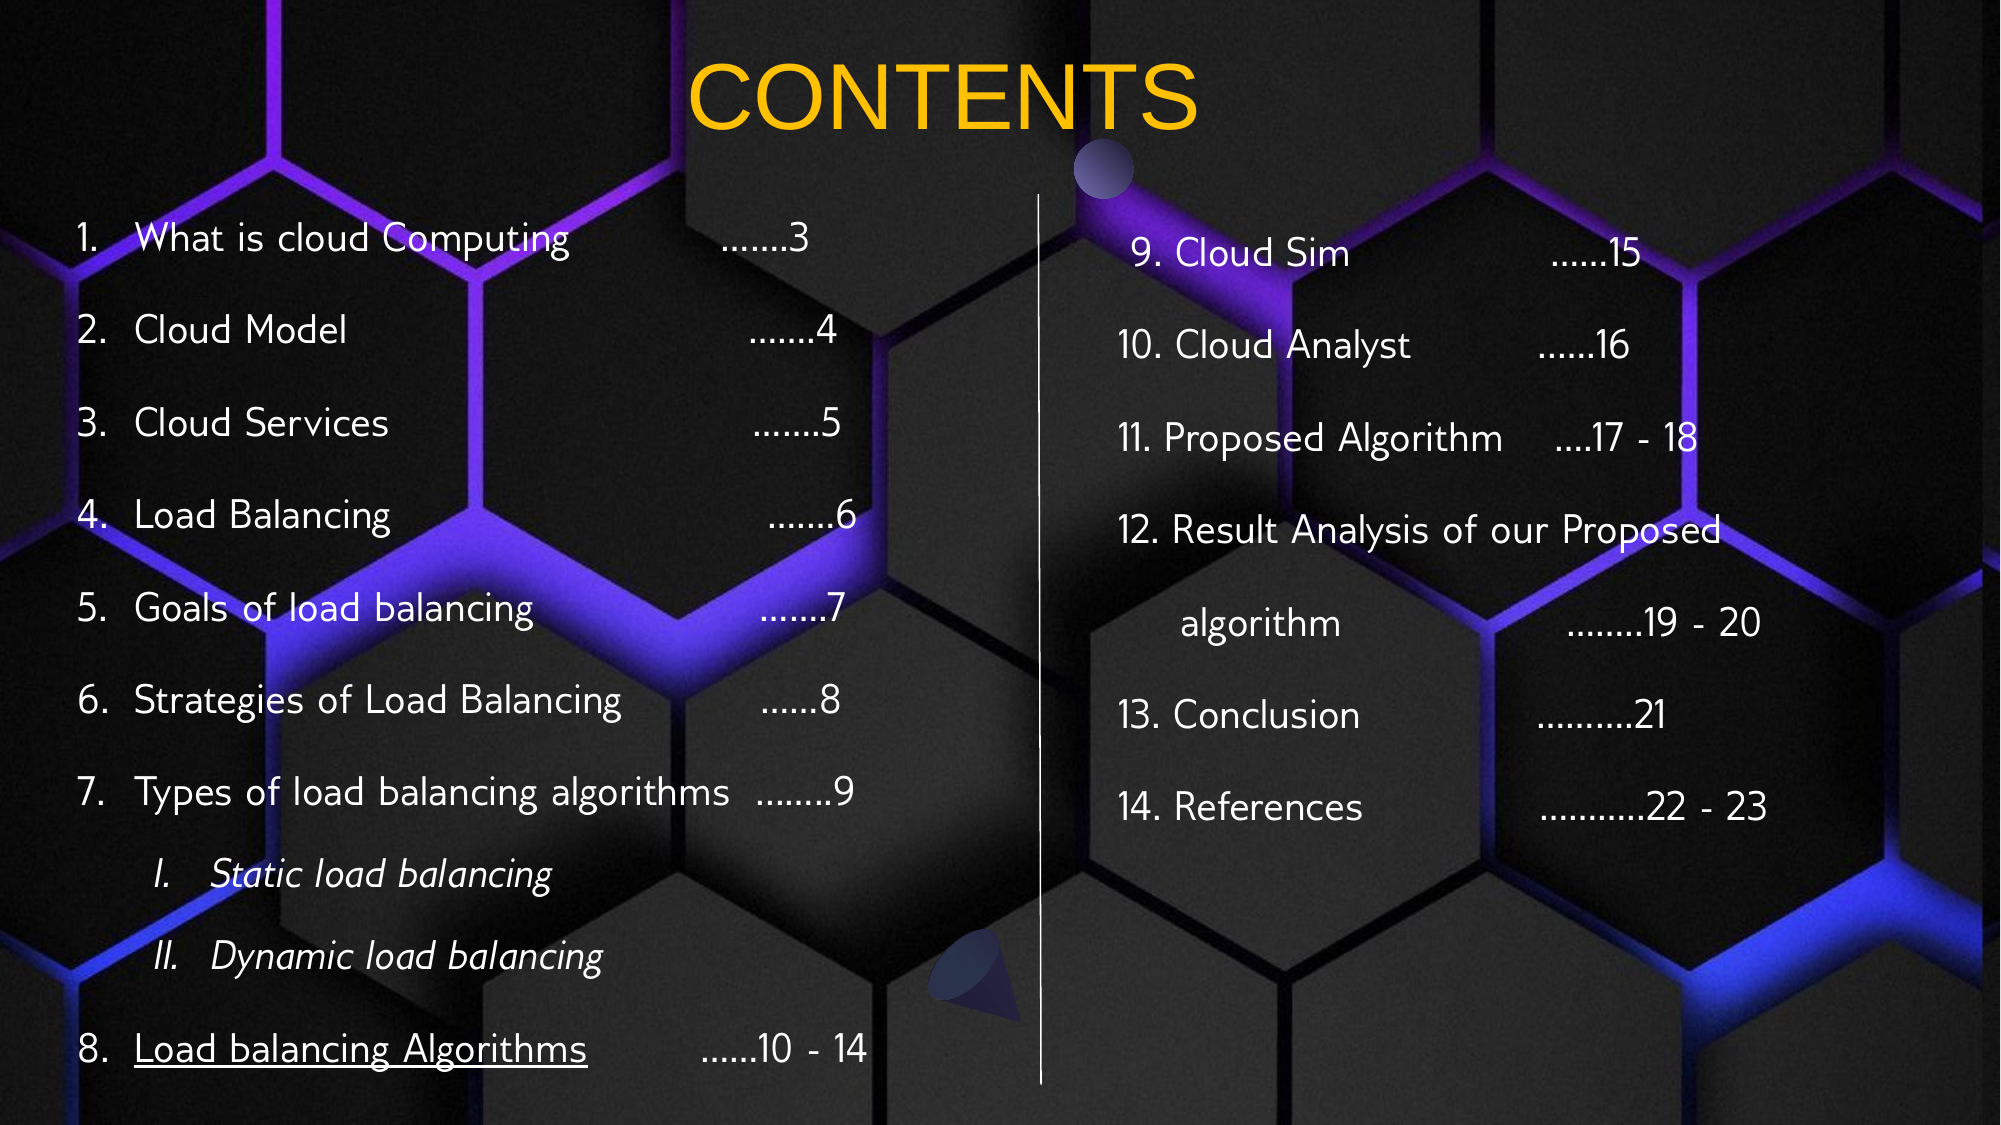

# CONTENTS
What is cloud Computing            …….3
Cloud Model                                …….4
Cloud Services                             …….5
Load Balancing                              ….…6
Goals of load balancing                  …….7
Strategies of Load Balancing           ……8
Types of load balancing algorithms  ...…..9
Static load balancing
Dynamic load balancing
Load balancing Algorithms         ……10 - 14

9. Cloud Sim                ……15
  10. Cloud Analyst          ..….16
  11. Proposed Algorithm    ….17 - 18
  12. Result Analysis of our Proposed
       algorithm                  ……..19 - 20
  13. Conclusion              ……….21
  14. References              ………..22 - 23